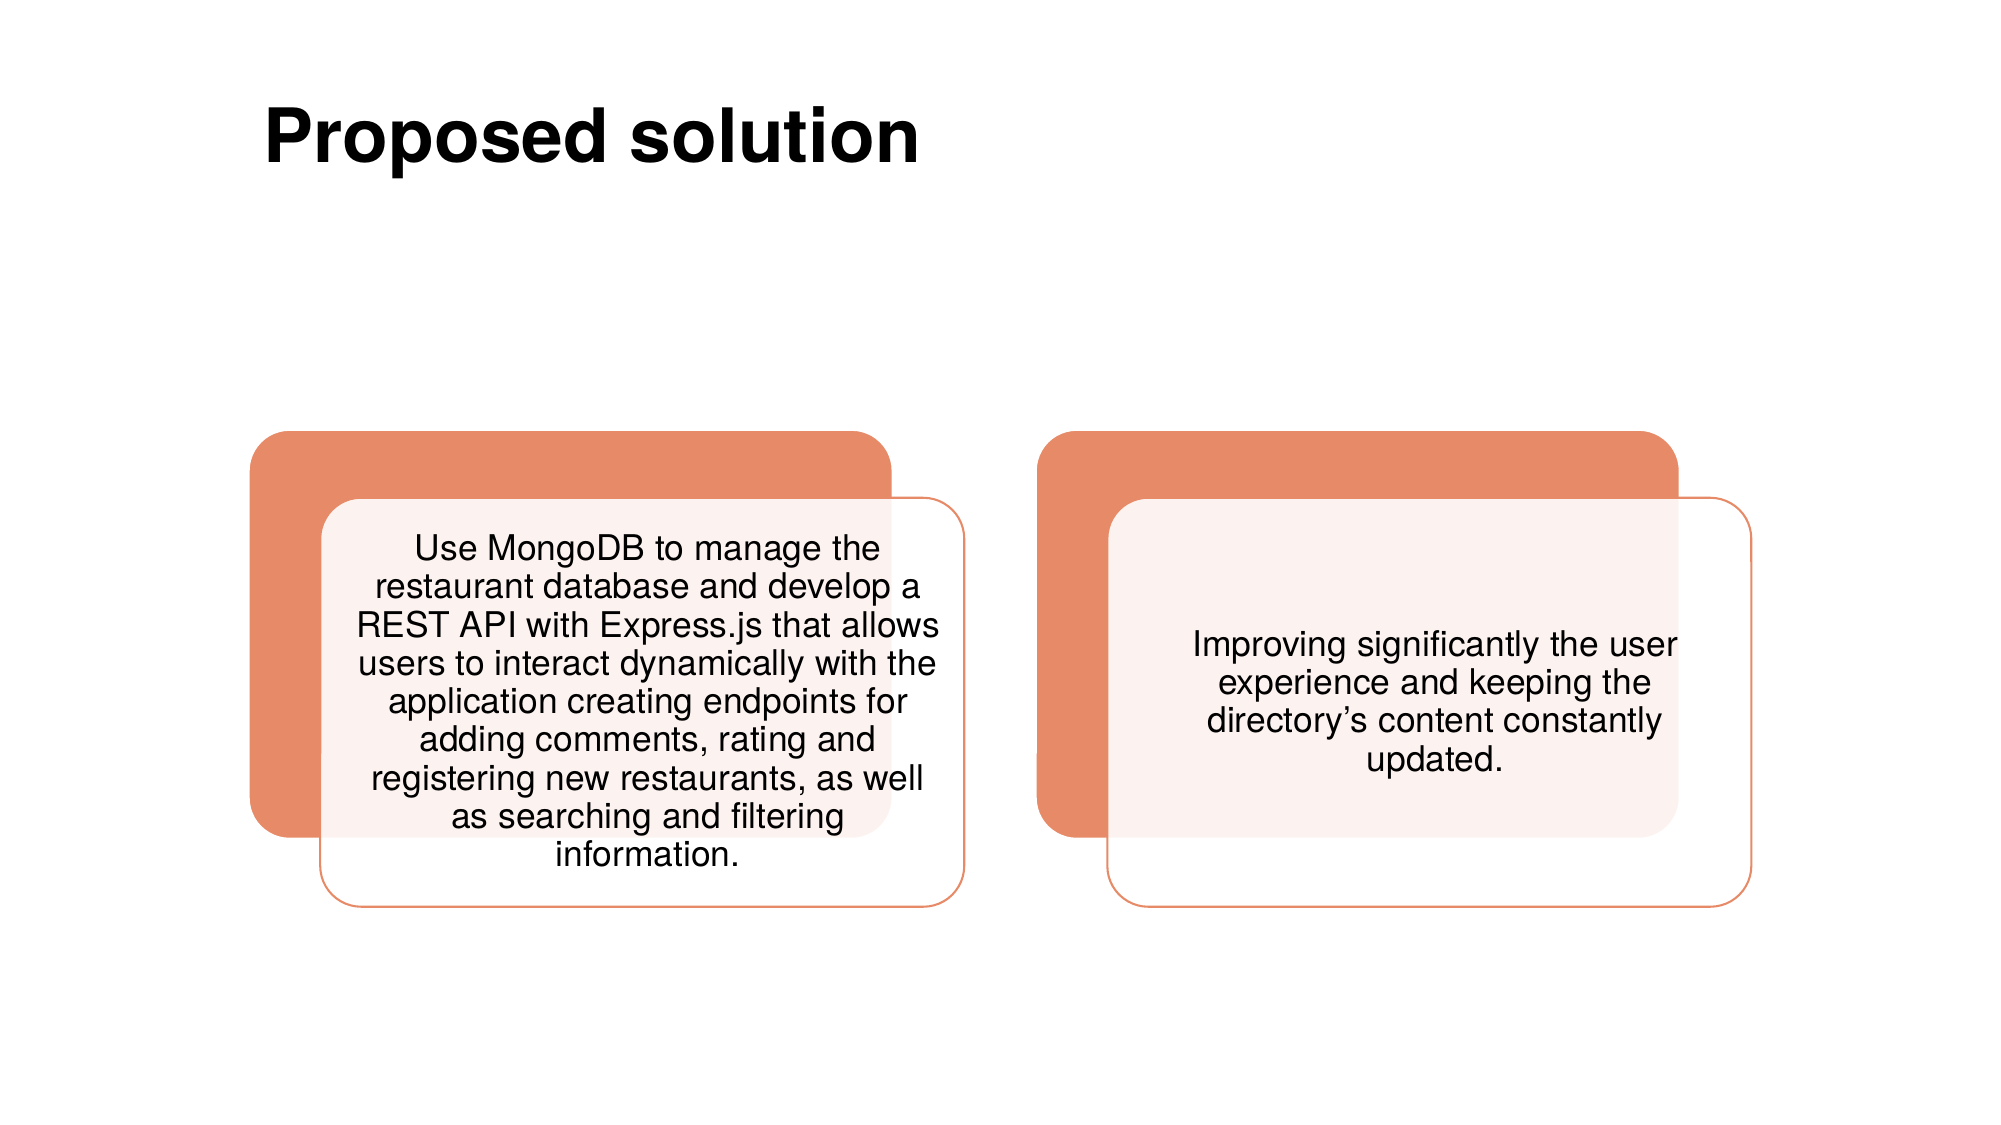

# Proposed solution
Use MongoDB to manage the restaurant database and develop a REST API with Express.js that allows users to interact dynamically with the application creating endpoints for adding comments, rating and registering new restaurants, as well as searching and filtering information.
Improving significantly the user experience and keeping the directory’s content constantly updated.